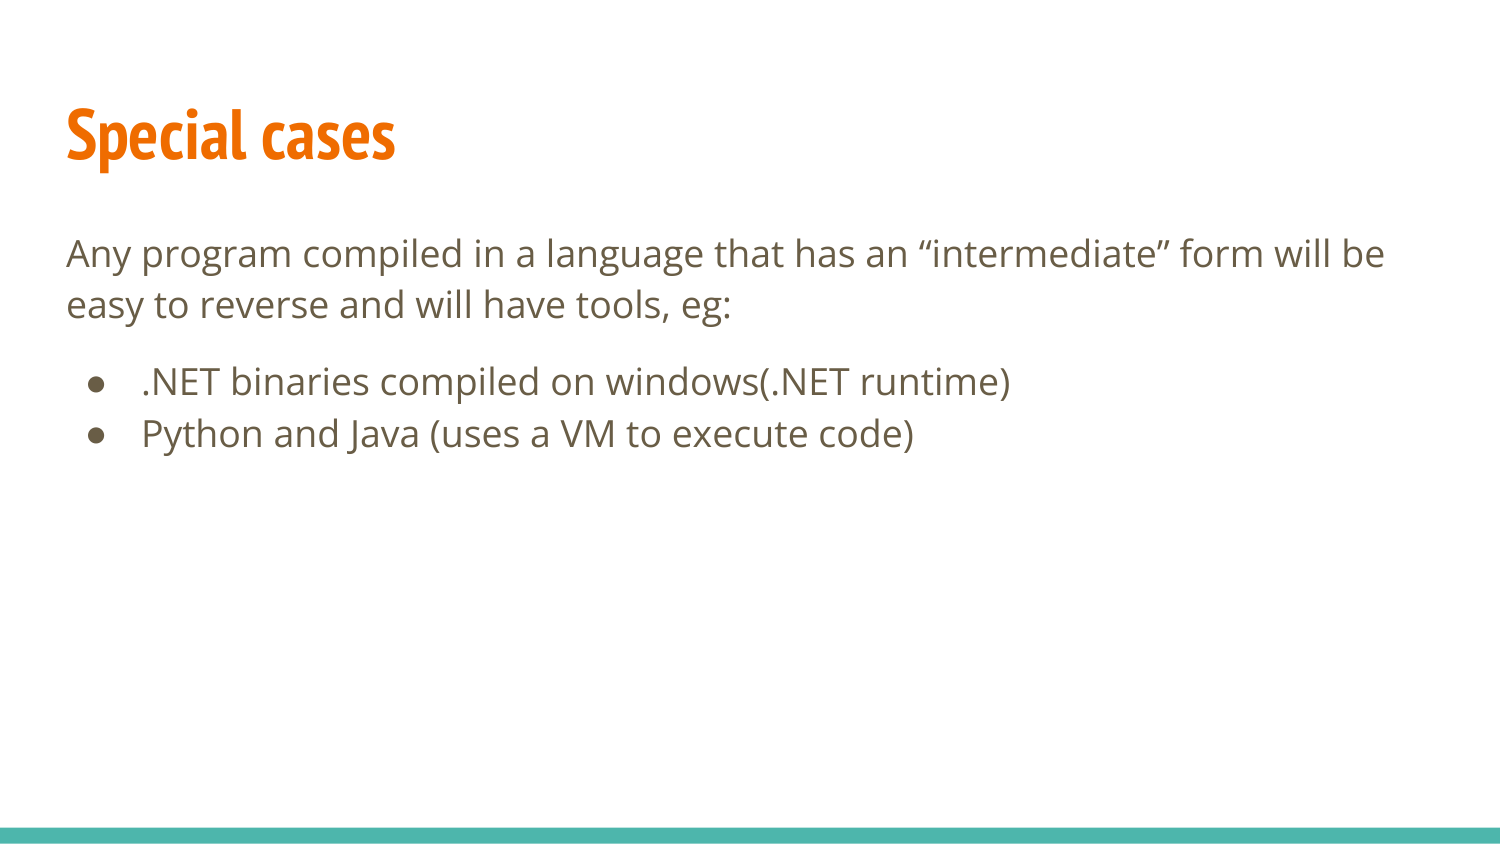

# Special cases
Any program compiled in a language that has an “intermediate” form will be easy to reverse and will have tools, eg:
.NET binaries compiled on windows(.NET runtime)
Python and Java (uses a VM to execute code)